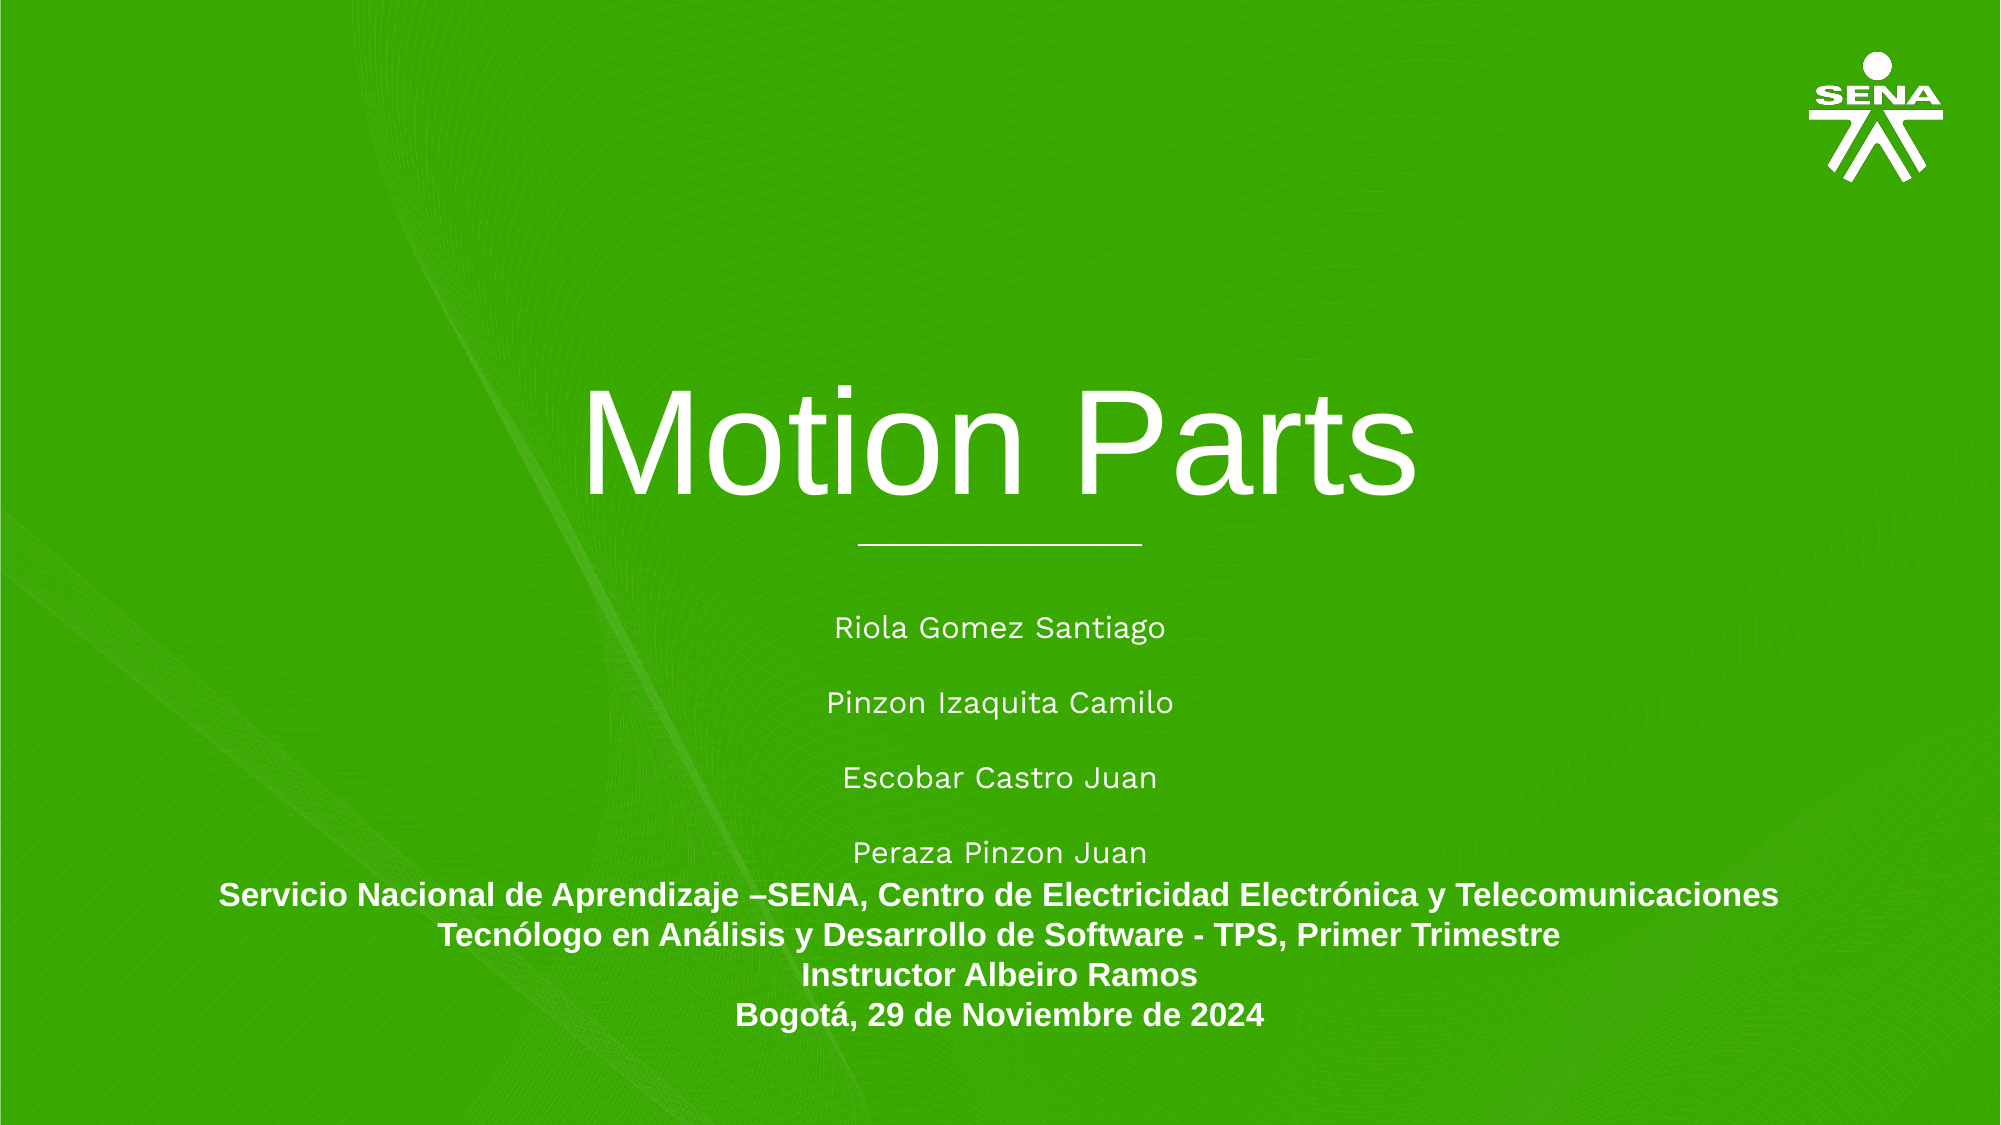

Motion Parts
Riola Gomez Santiago
Pinzon Izaquita Camilo
Escobar Castro Juan
Peraza Pinzon Juan
Servicio Nacional de Aprendizaje –SENA, Centro de Electricidad Electrónica y Telecomunicaciones
Tecnólogo en Análisis y Desarrollo de Software - TPS, Primer Trimestre
Instructor Albeiro Ramos
Bogotá, 29 de Noviembre de 2024